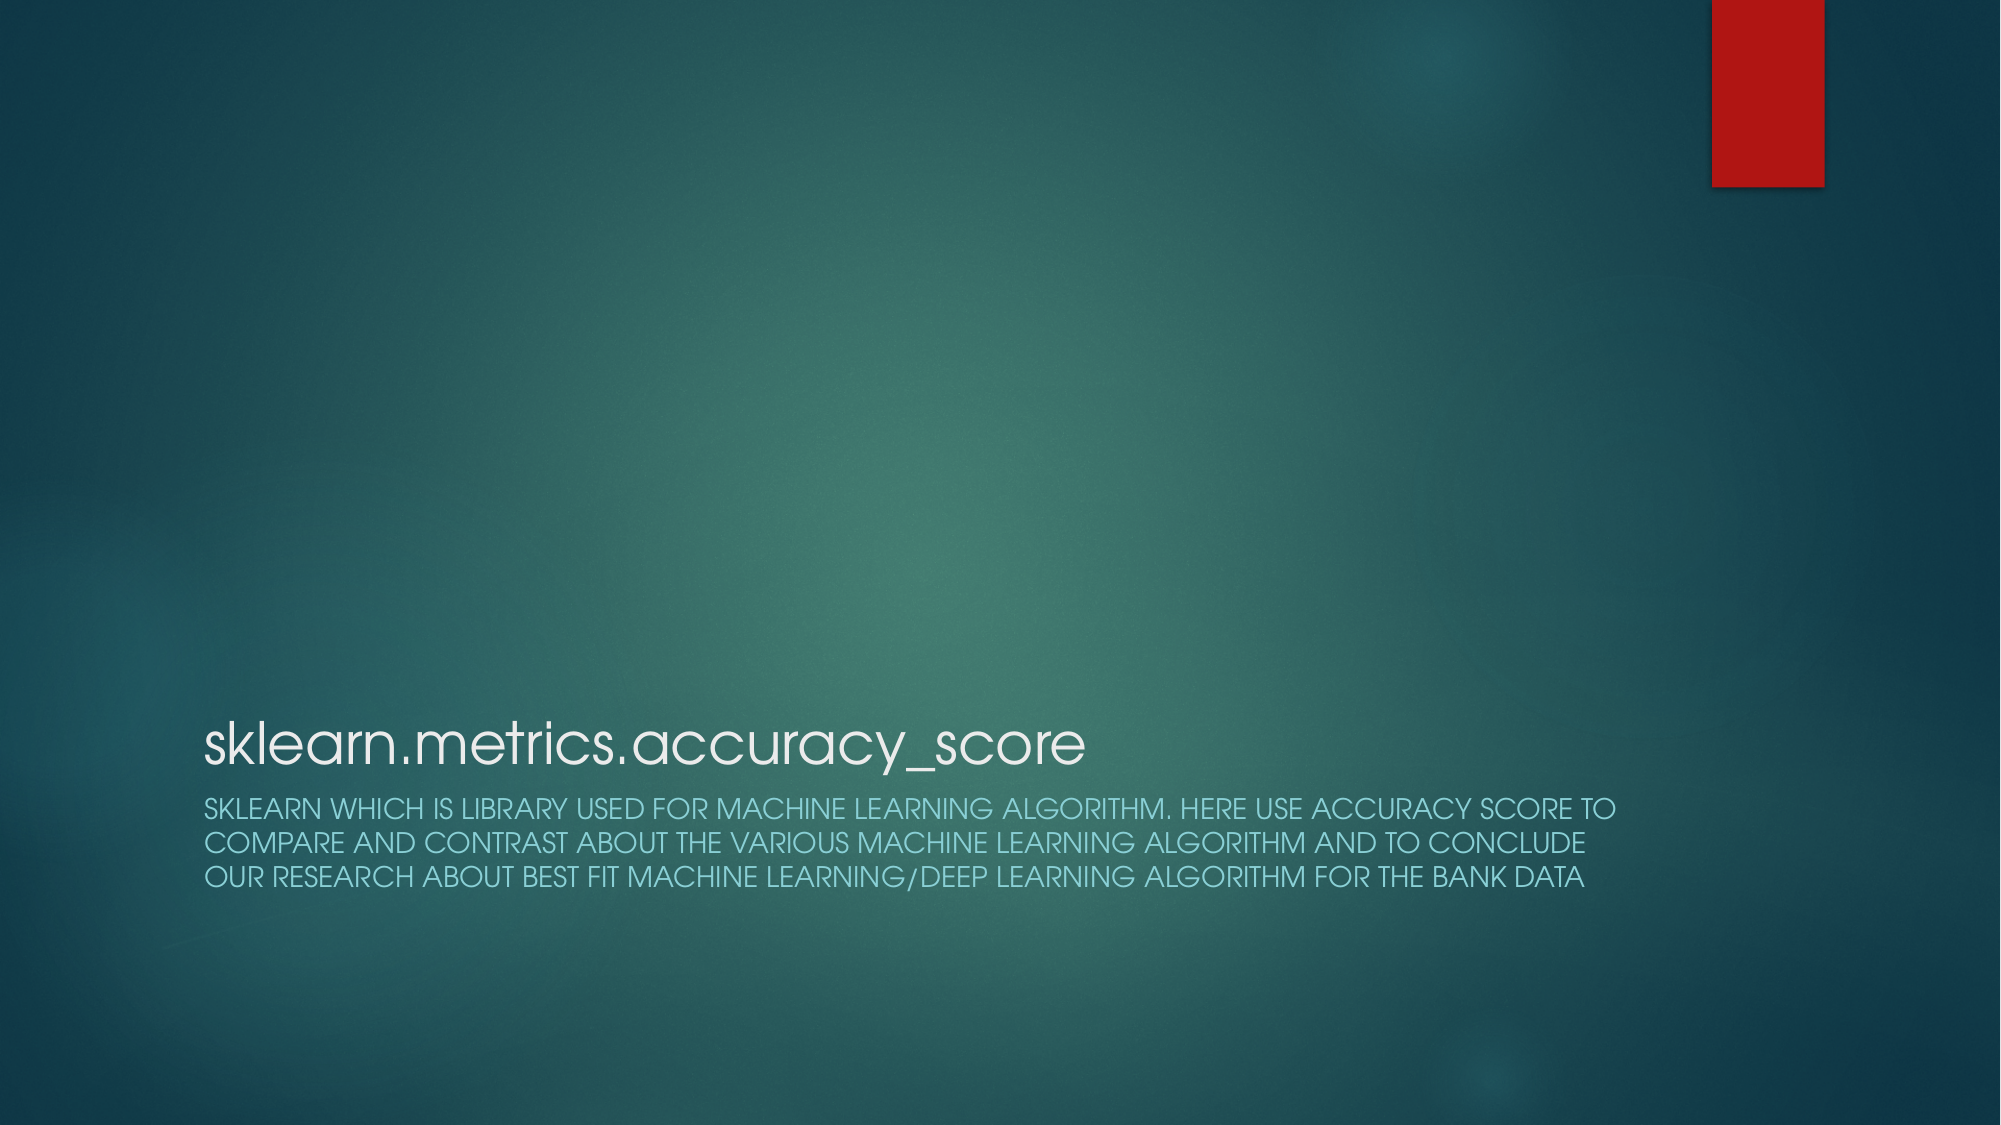

# sklearn.metrics.accuracy_score
Sklearn which is library used for machine learning algorithm. Here use accuracy score to compare and contrast about the various machine learning algorithm and to conclude our research about best fit machine learning/deep learning algorithm for the bank data